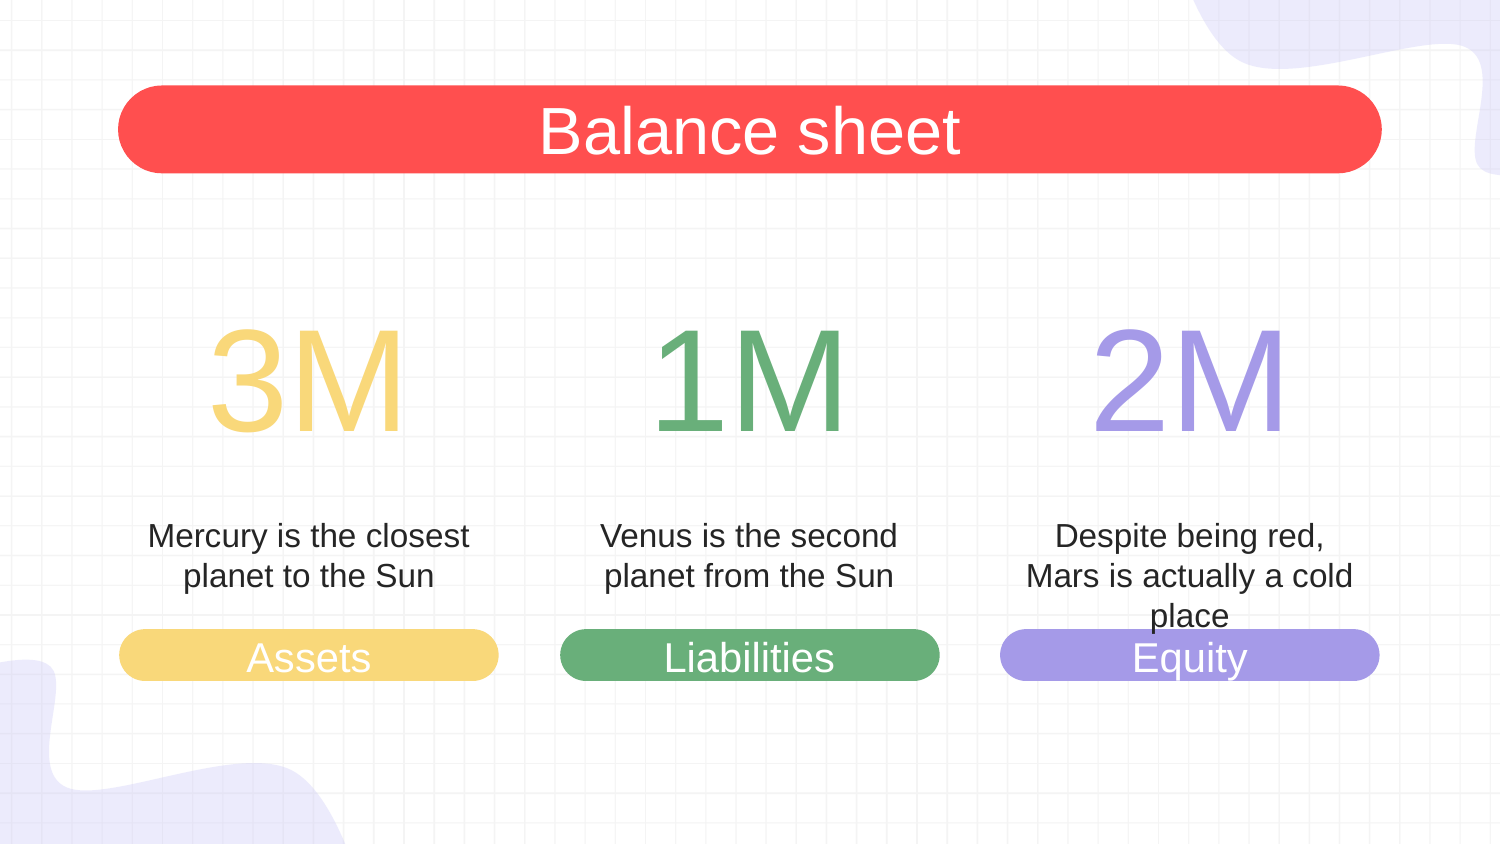

# Balance sheet
3M
1M
2M
Mercury is the closest planet to the Sun
Venus is the second planet from the Sun
Despite being red, Mars is actually a cold place
Assets
Liabilities
Equity